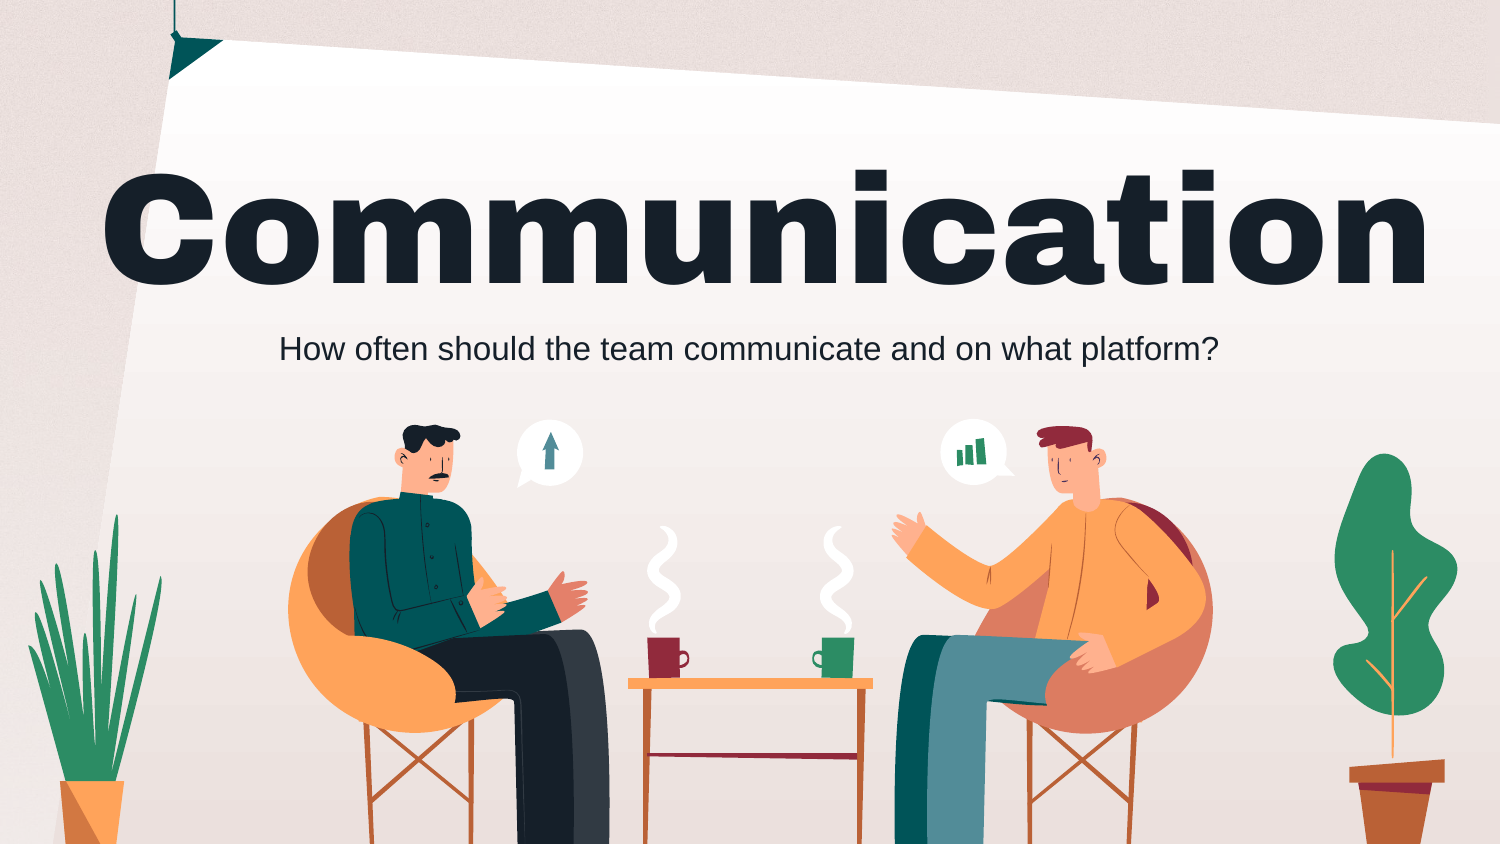

# Communication
How often should the team communicate and on what platform?